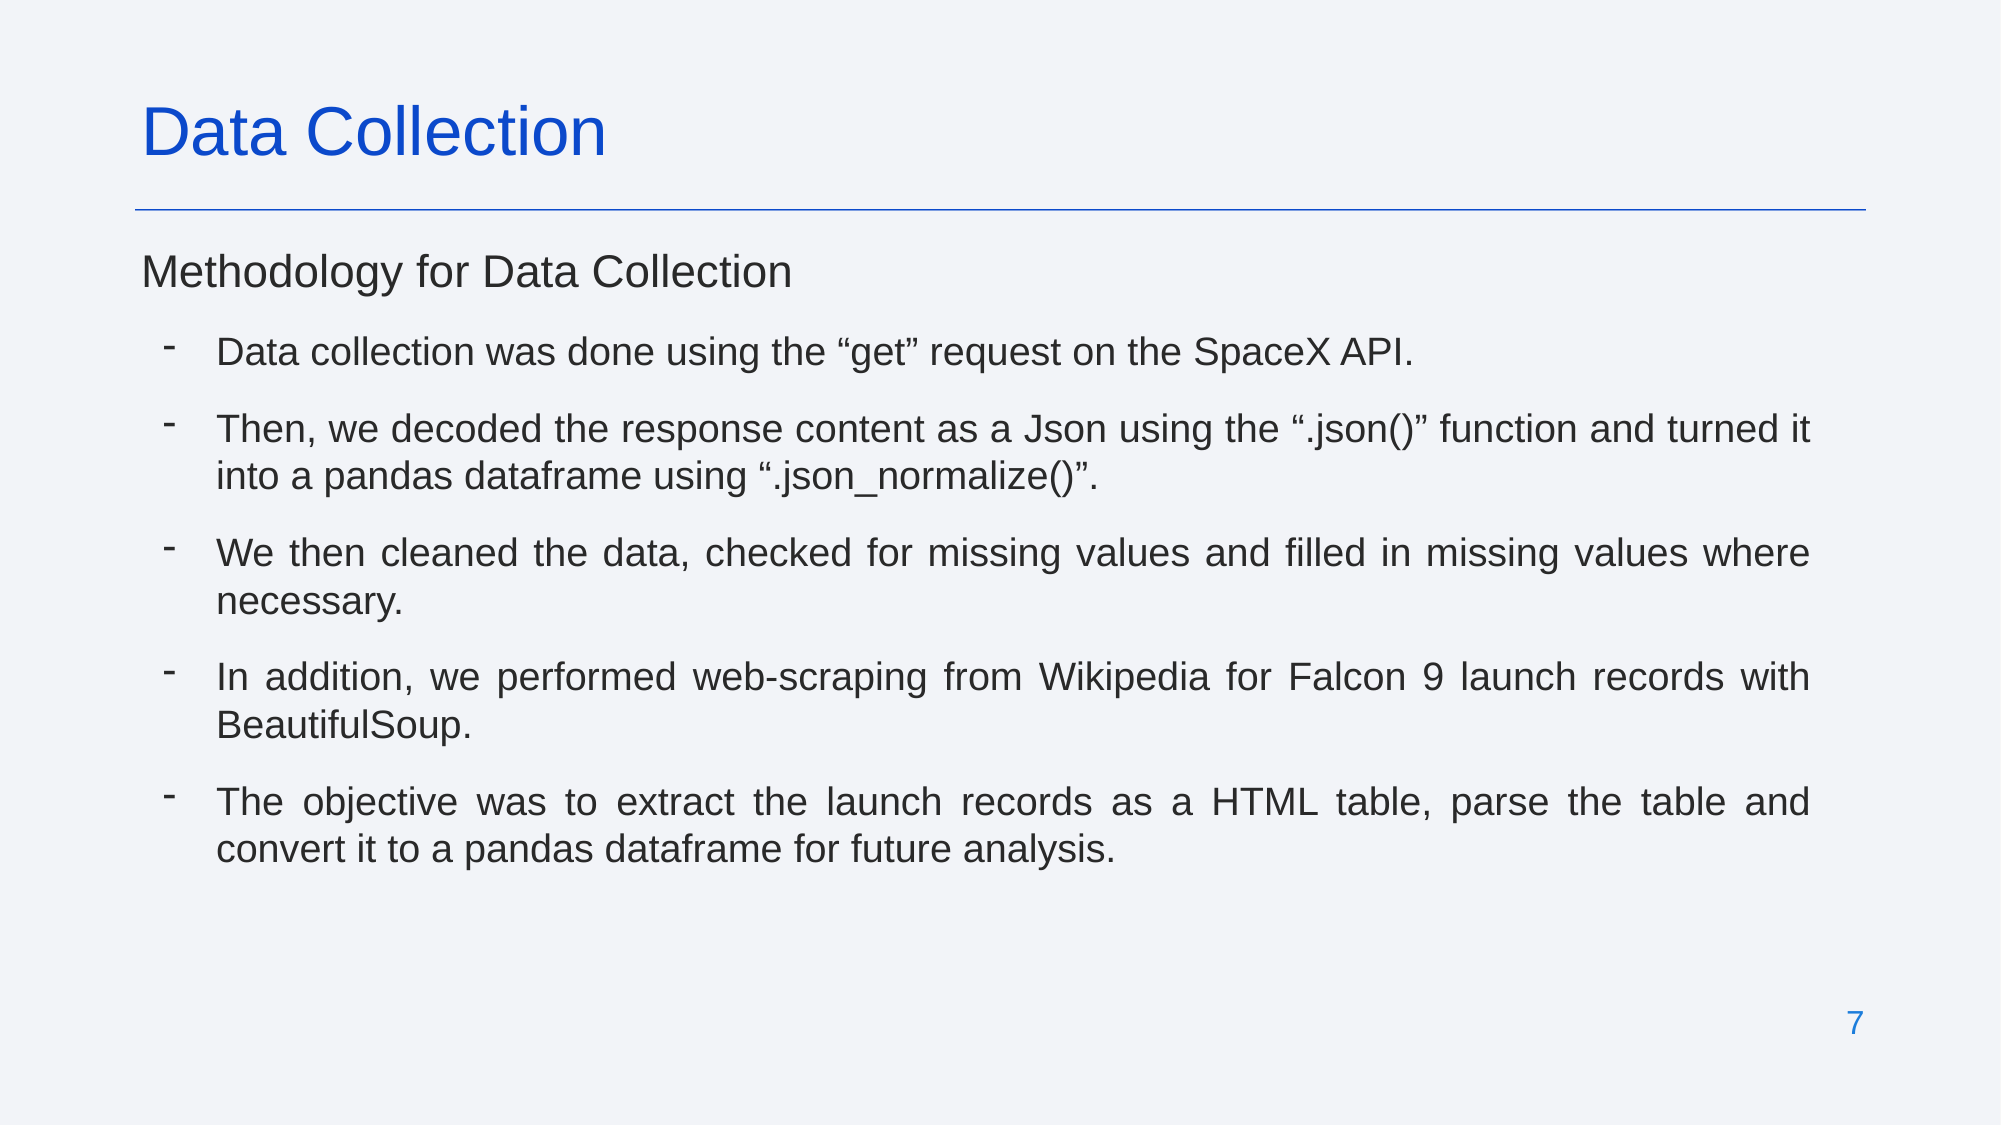

Data Collection
Methodology for Data Collection
Data collection was done using the “get” request on the SpaceX API.
Then, we decoded the response content as a Json using the “.json()” function and turned it into a pandas dataframe using “.json_normalize()”.
We then cleaned the data, checked for missing values and filled in missing values where necessary.
In addition, we performed web-scraping from Wikipedia for Falcon 9 launch records with BeautifulSoup.
The objective was to extract the launch records as a HTML table, parse the table and convert it to a pandas dataframe for future analysis.

7